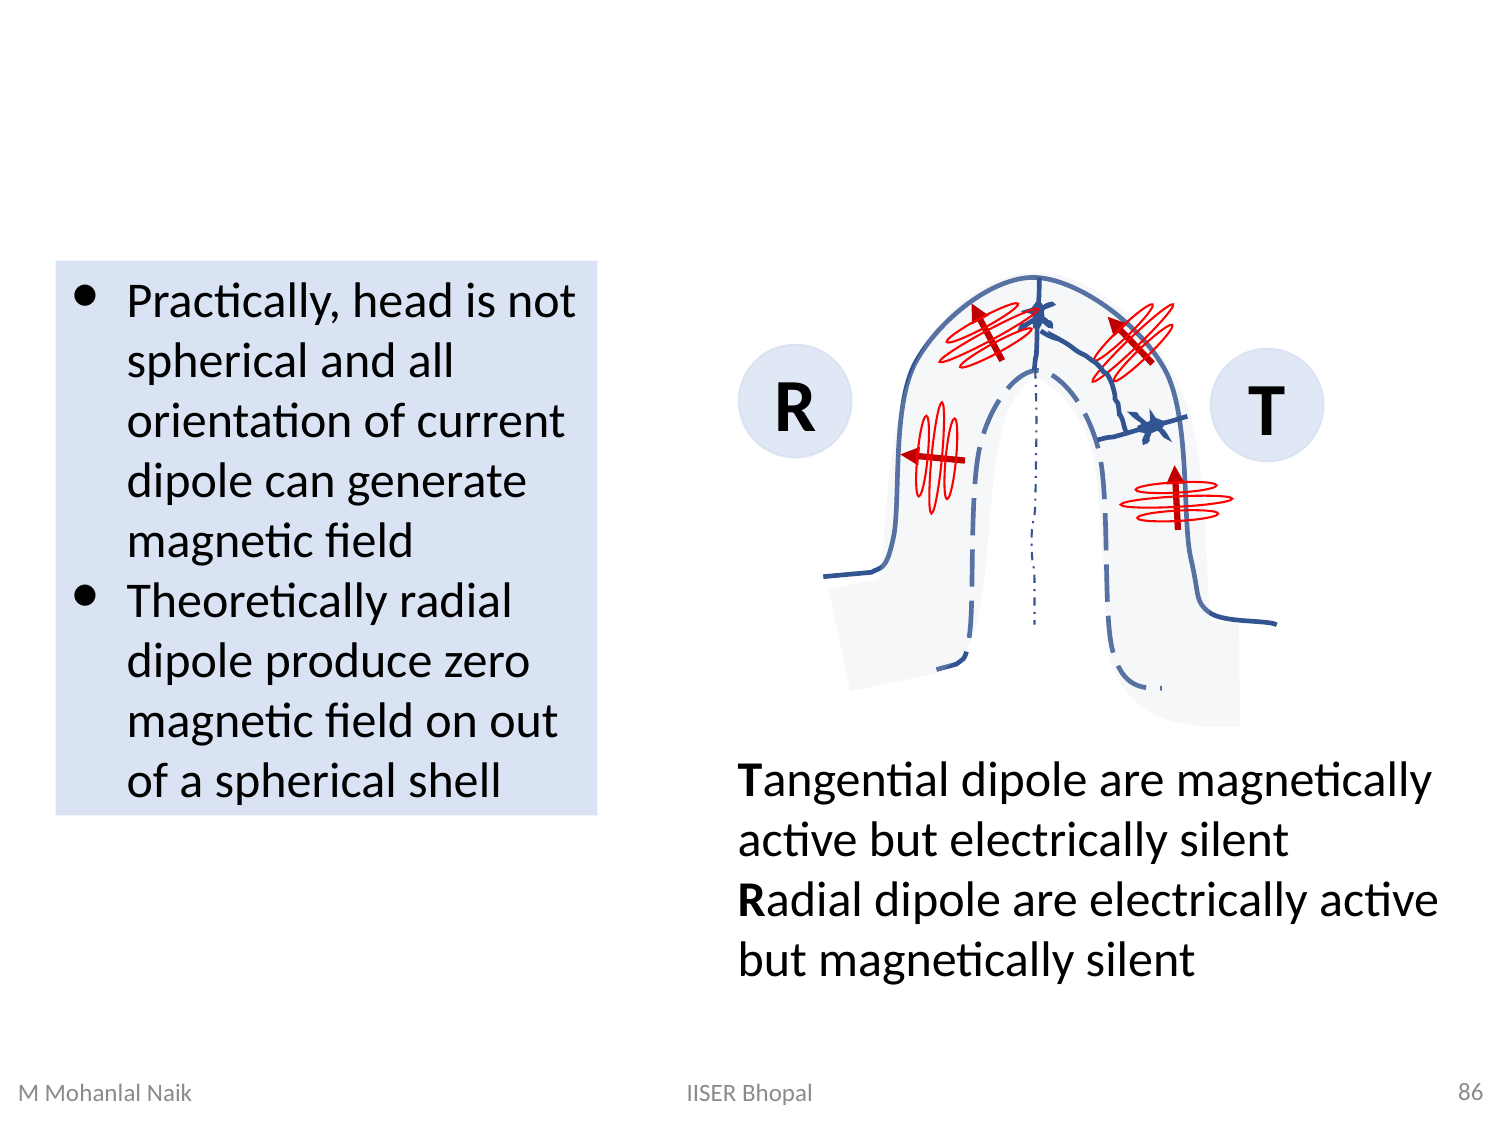

#
Practically, head is not spherical and all orientation of current dipole can generate magnetic field
Theoretically radial dipole produce zero magnetic field on out of a spherical shell

R
T

Tangential dipole are magnetically active but electrically silent
Radial dipole are electrically active but magnetically silent
86
IISER Bhopal
M Mohanlal Naik